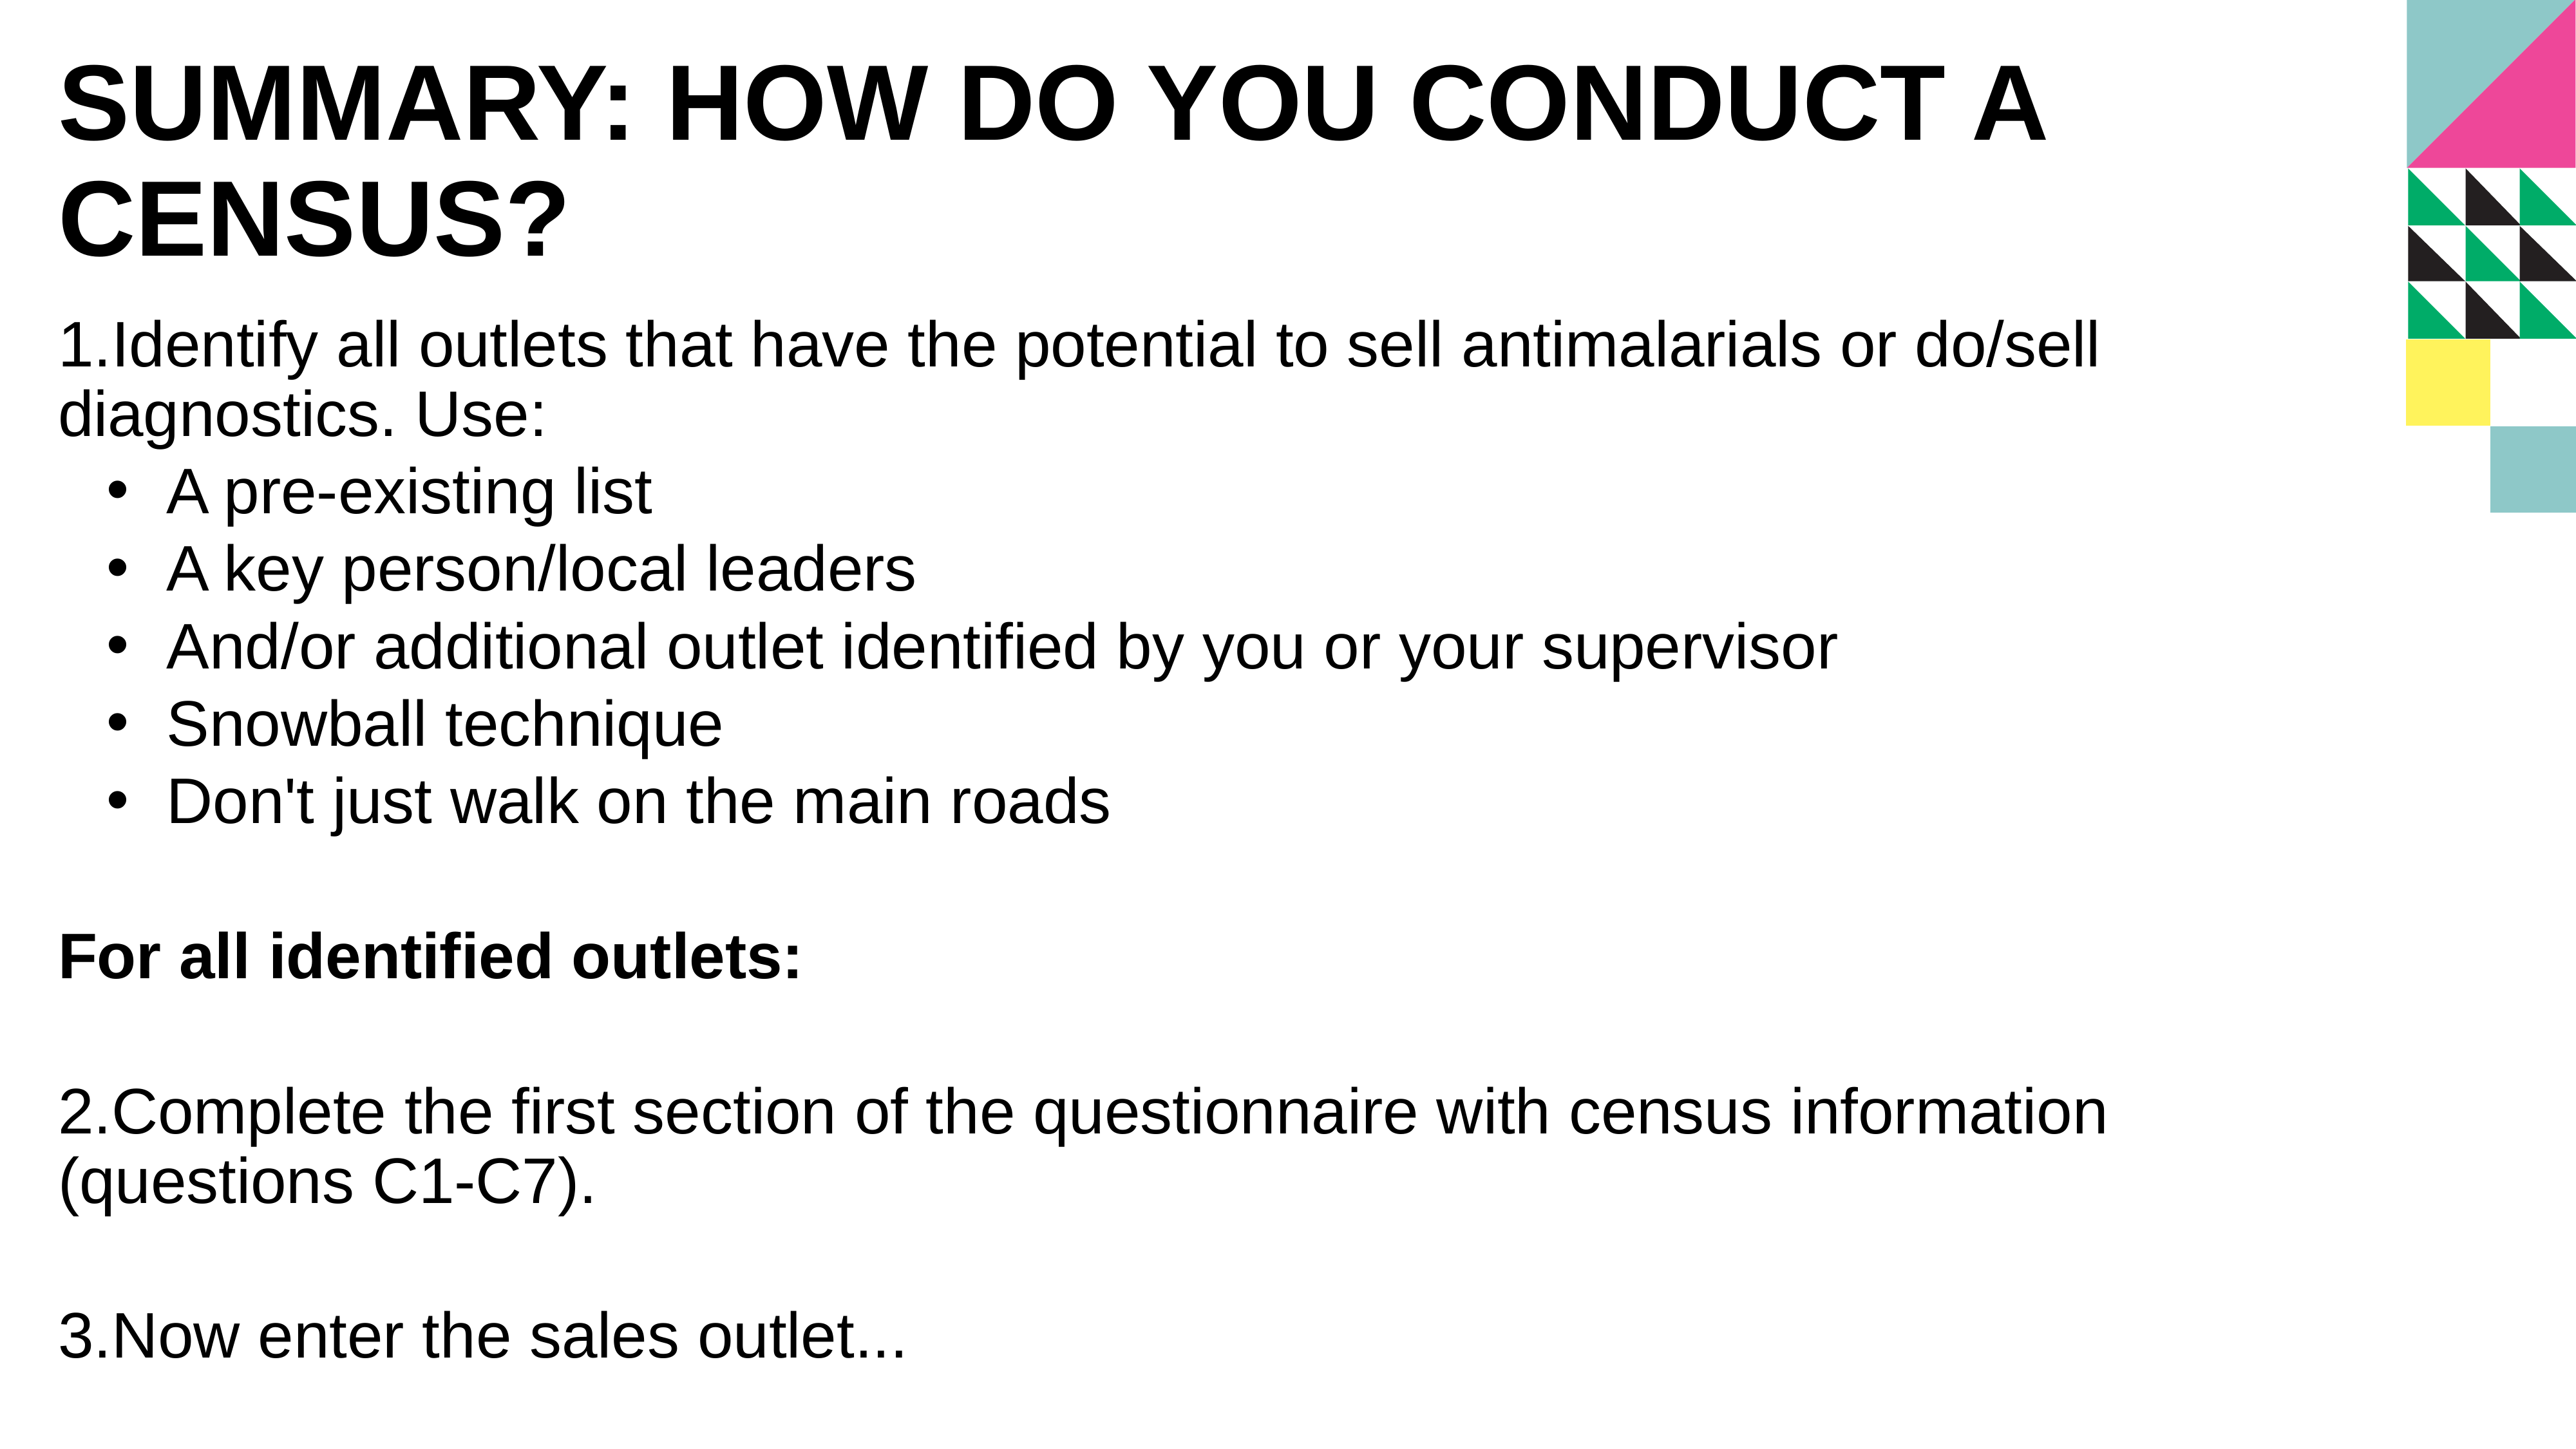

# Summary: How do you conduct a census?
Identify all outlets that have the potential to sell antimalarials or do/sell diagnostics. Use:
A pre-existing list
A key person/local leaders
And/or additional outlet identified by you or your supervisor
Snowball technique
Don't just walk on the main roads

For all identified outlets:

Complete the first section of the questionnaire with census information (questions C1-C7).

Now enter the sales outlet...